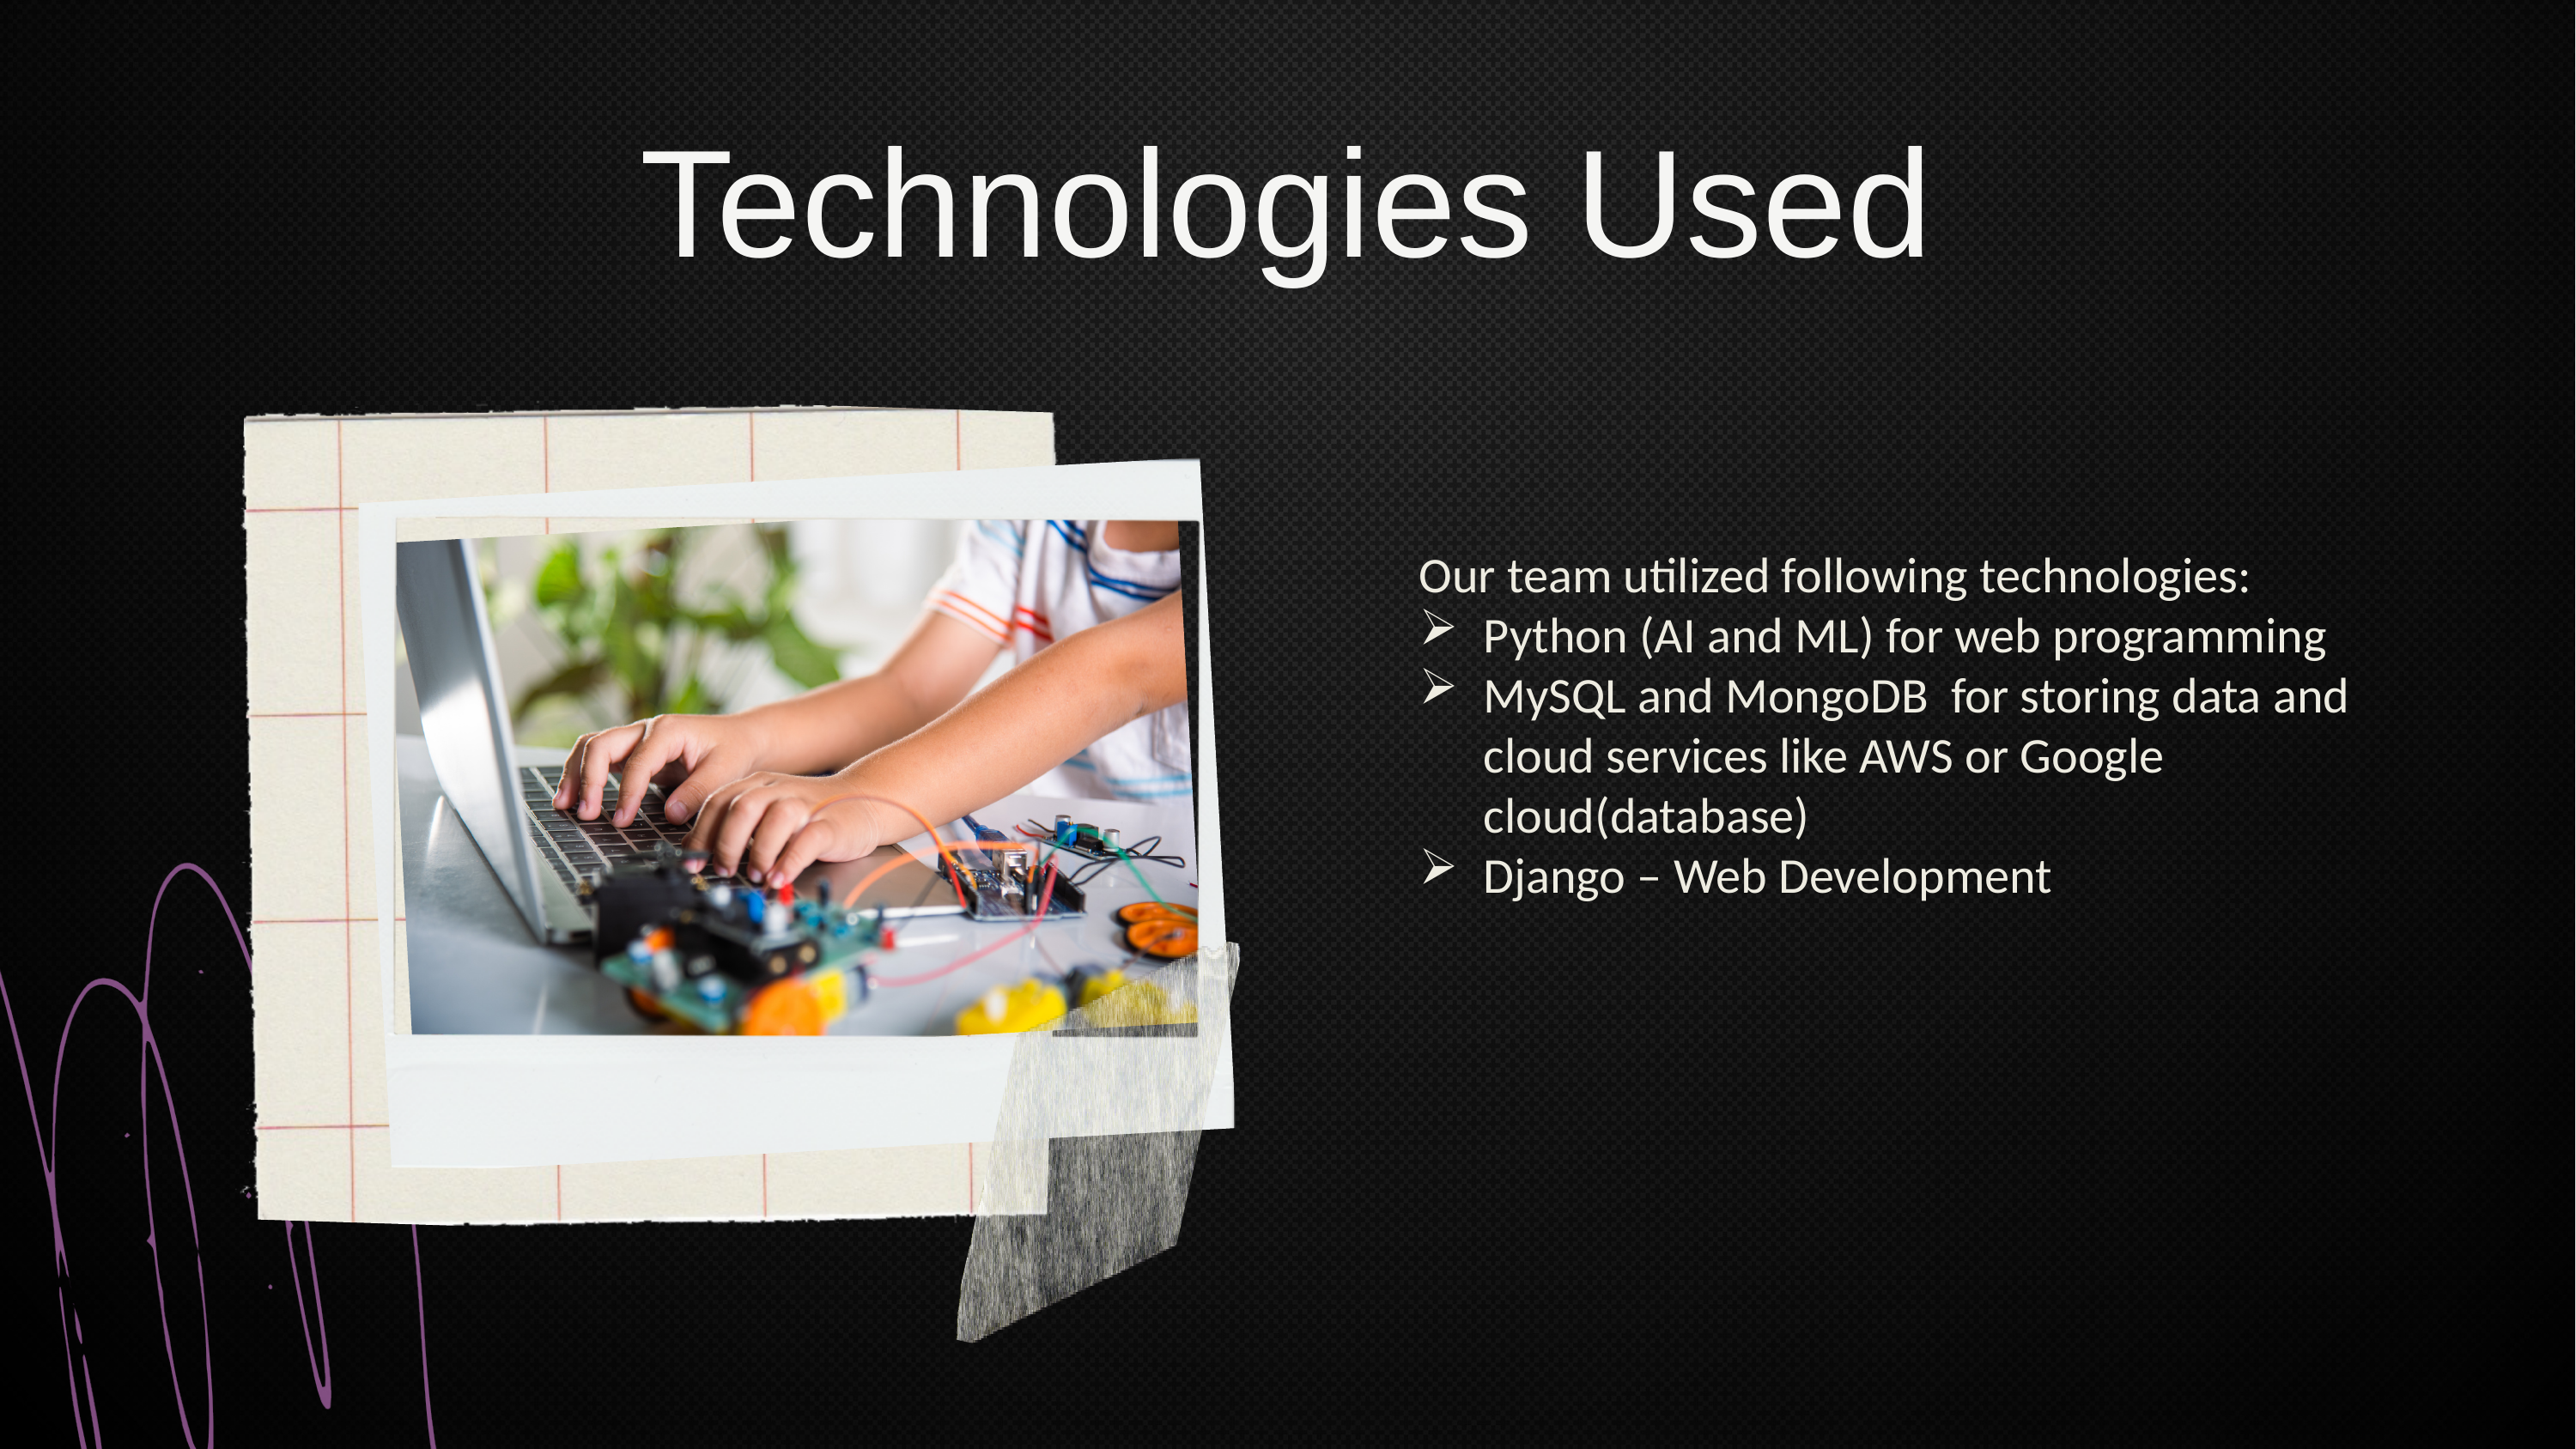

Technologies Used

Our team utilized following technologies:
Python (AI and ML) for web programming
MySQL and MongoDB  for storing data and cloud services like AWS or Google cloud(database)
Django – Web Development